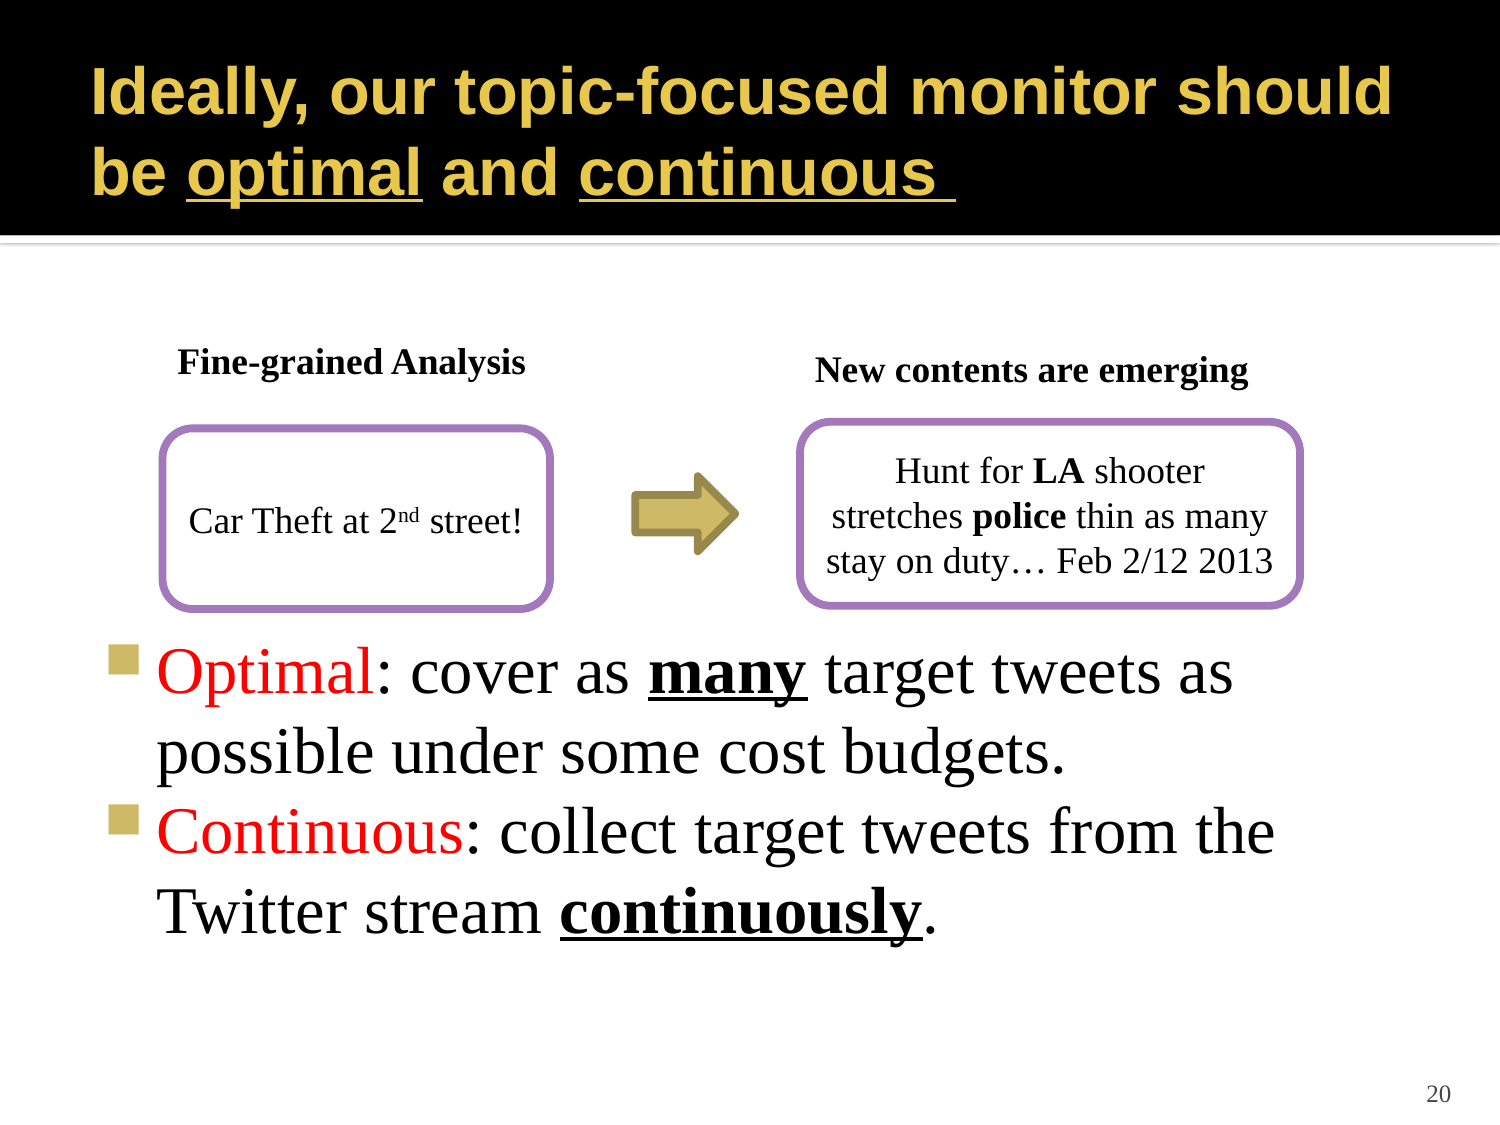

# Ideally, our topic-focused monitor should be optimal and continuous

Optimal: cover as many target tweets as possible under some cost budgets.
Continuous: collect target tweets from the Twitter stream continuously.

Fine-grained Analysis
Car Theft at 2nd street!

New contents are emerging
Hunt for LA shooter stretches police thin as many stay on duty… Feb 2/12 2013

20